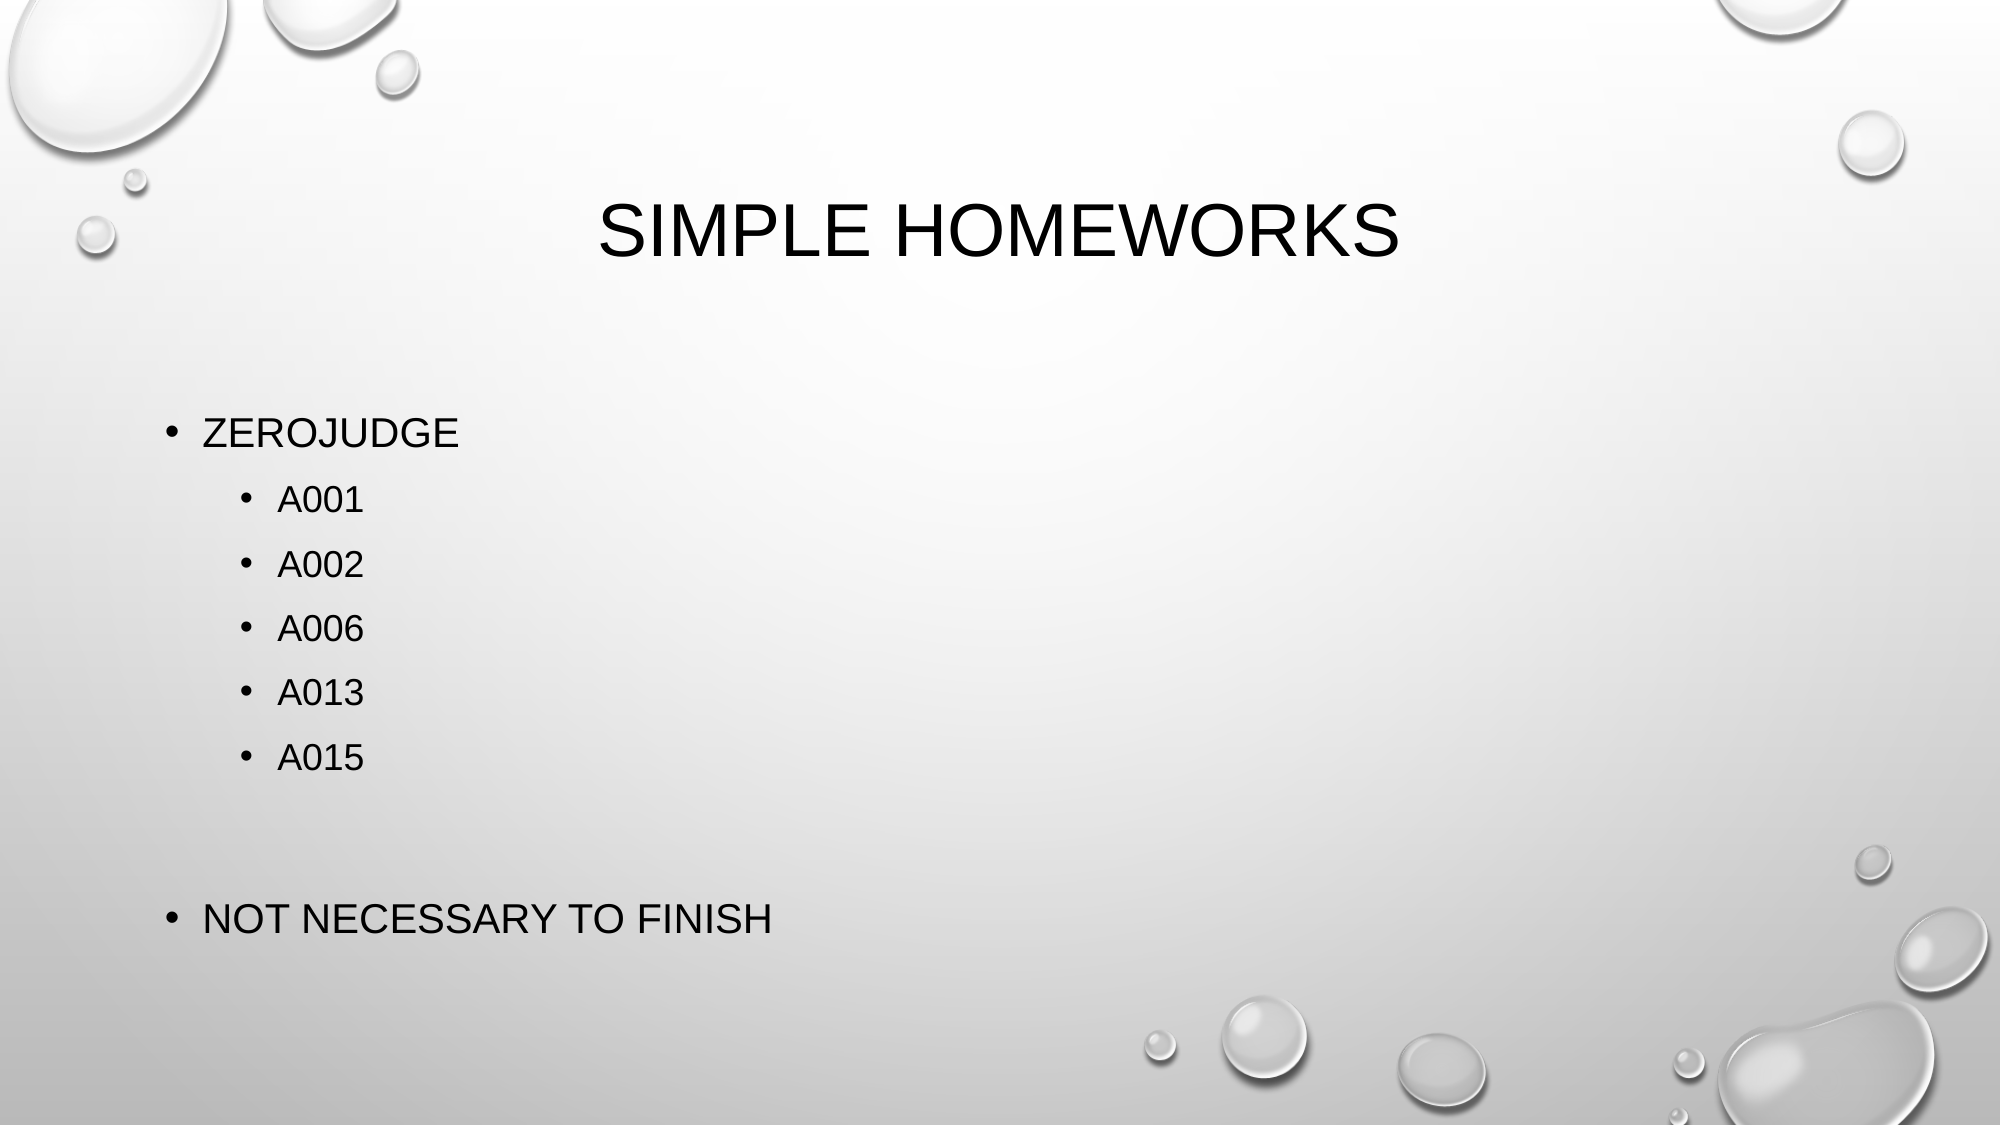

# simple homeworks
Zerojudge
A001
A002
A006
A013
A015

Not necessary to finish